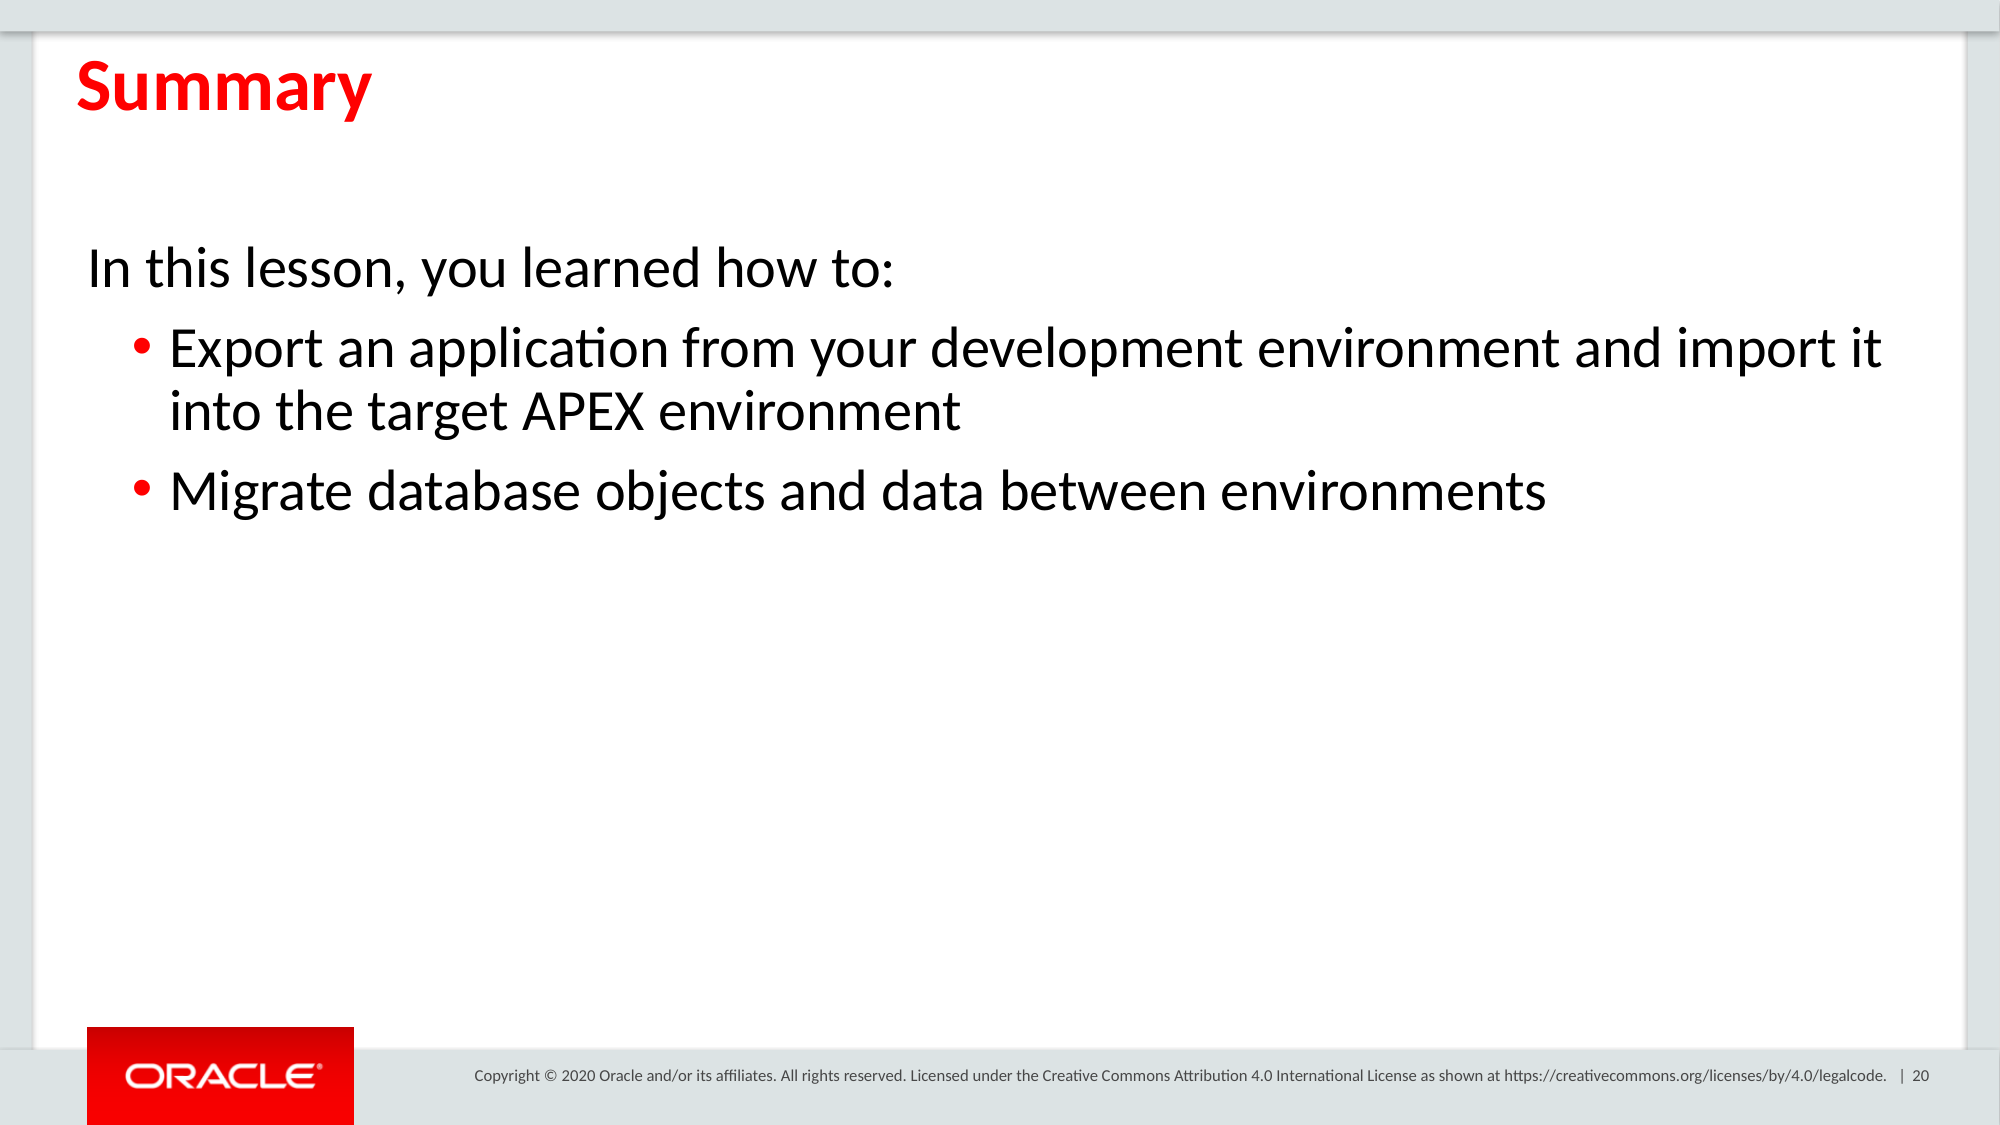

Summary
In this lesson, you learned how to:
Export an application from your development environment and import it into the target APEX environment
Migrate database objects and data between environments